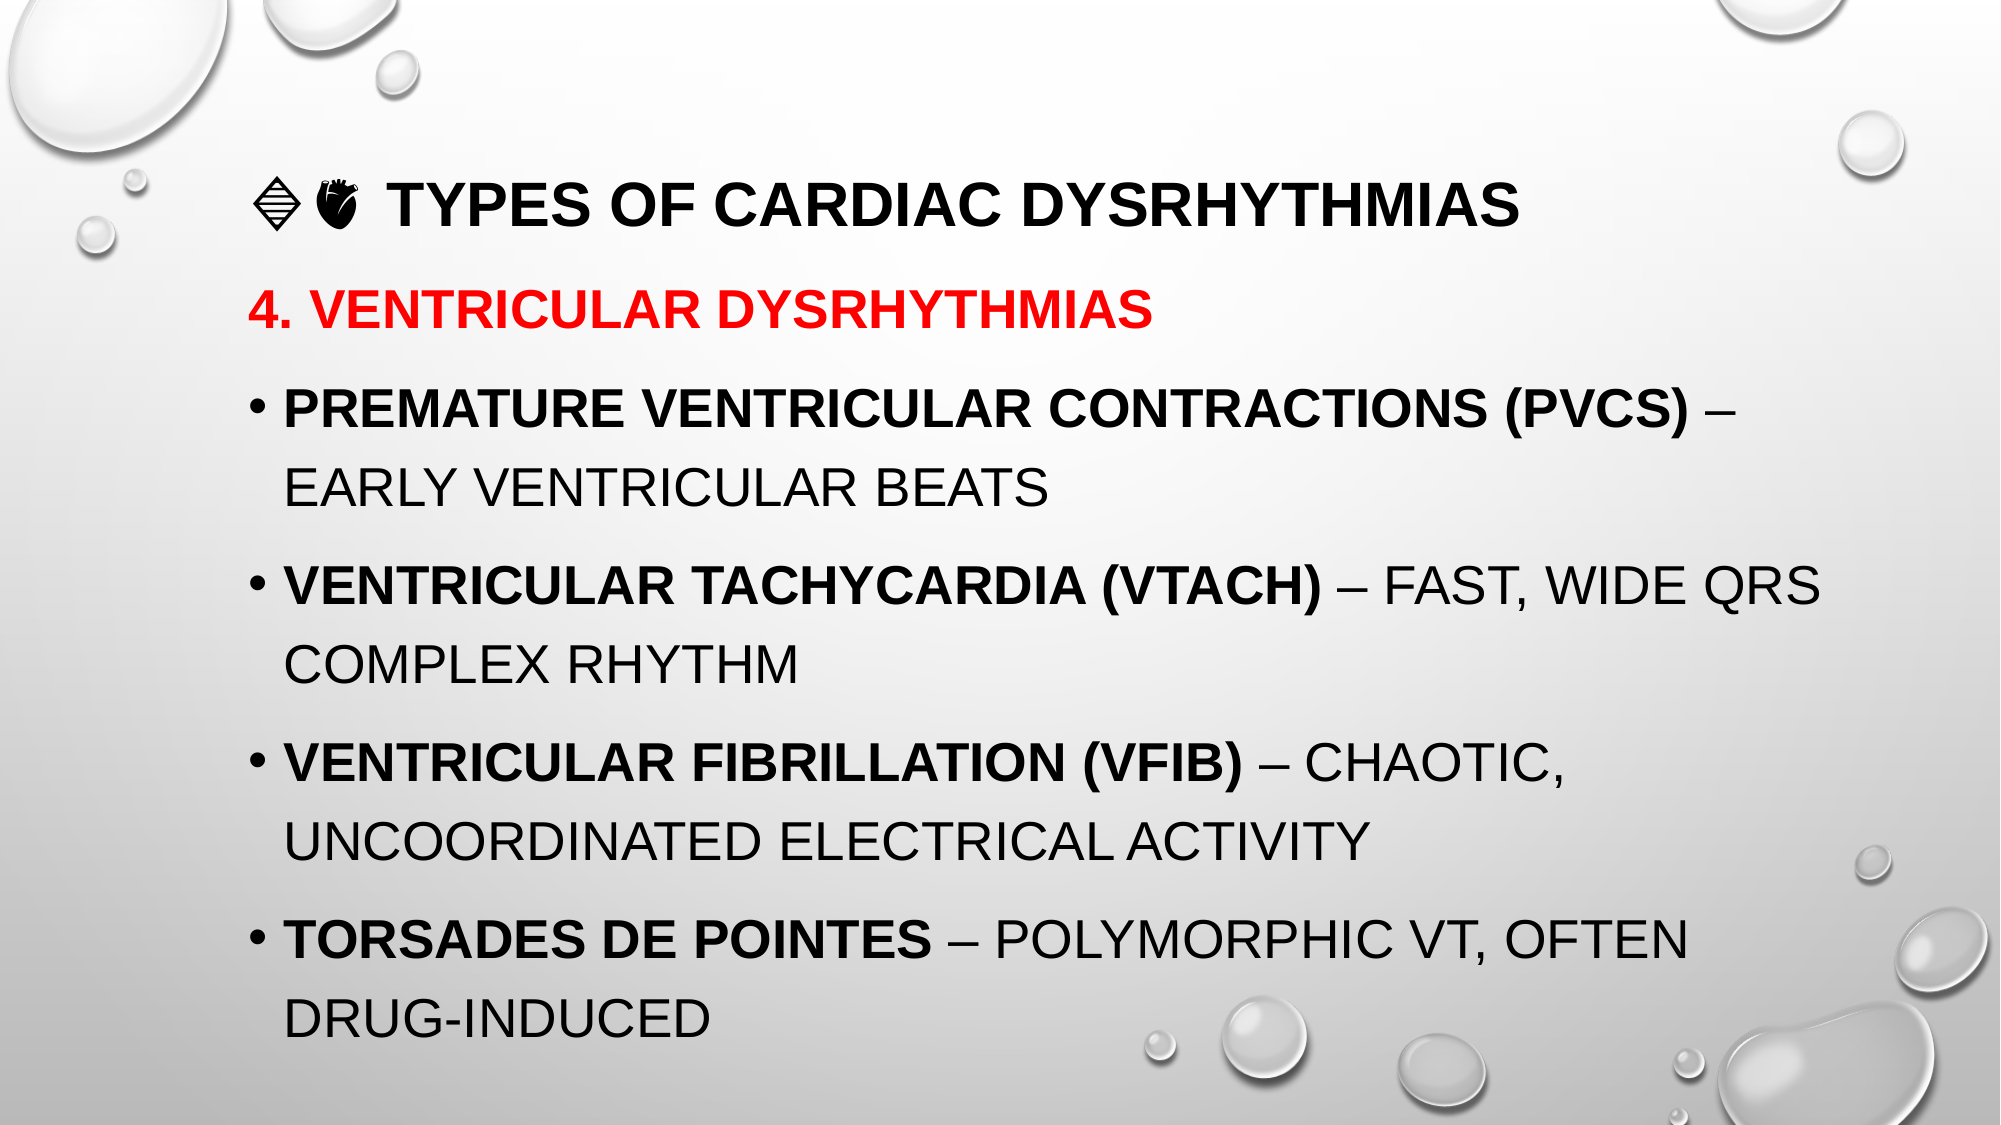

🔹🫀 Types of Cardiac Dysrhythmias
4. Ventricular Dysrhythmias
Premature Ventricular Contractions (PVCs) – Early ventricular beats
Ventricular Tachycardia (VTach) – Fast, wide QRS complex rhythm
Ventricular Fibrillation (VFib) – Chaotic, uncoordinated electrical activity
Torsades de Pointes – Polymorphic VT, often drug-induced